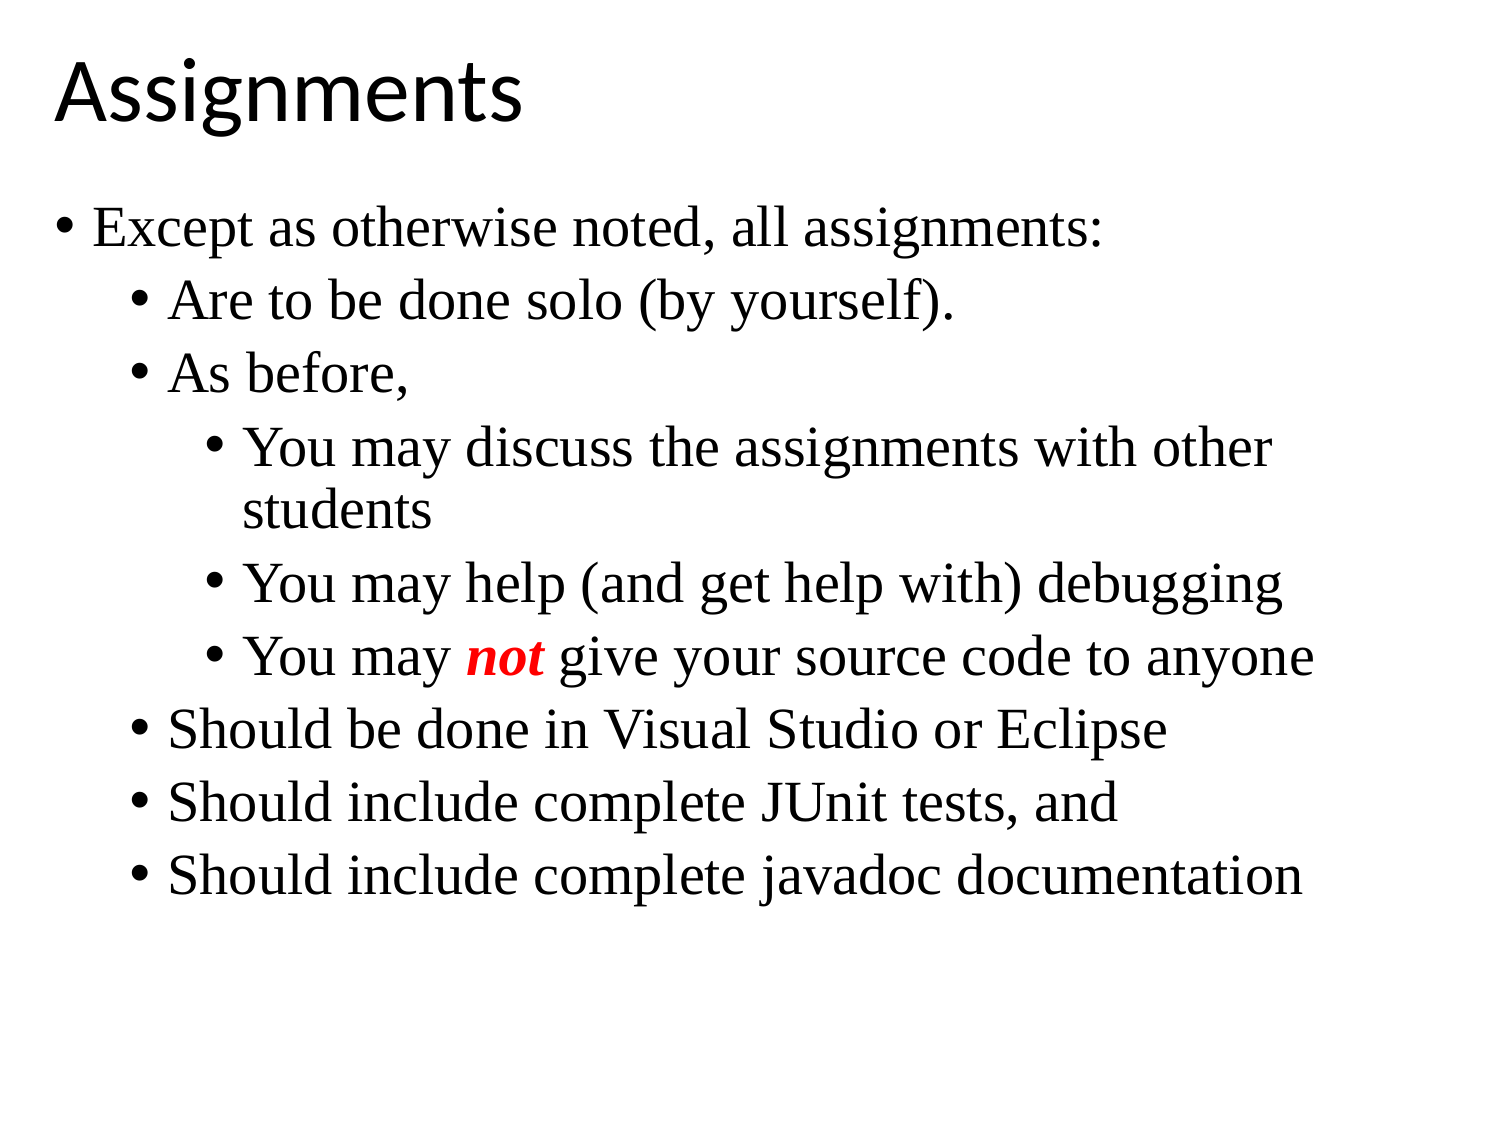

# Assignments
Except as otherwise noted, all assignments:
Are to be done solo (by yourself).
As before,
You may discuss the assignments with other students
You may help (and get help with) debugging
You may not give your source code to anyone
Should be done in Visual Studio or Eclipse
Should include complete JUnit tests, and
Should include complete javadoc documentation